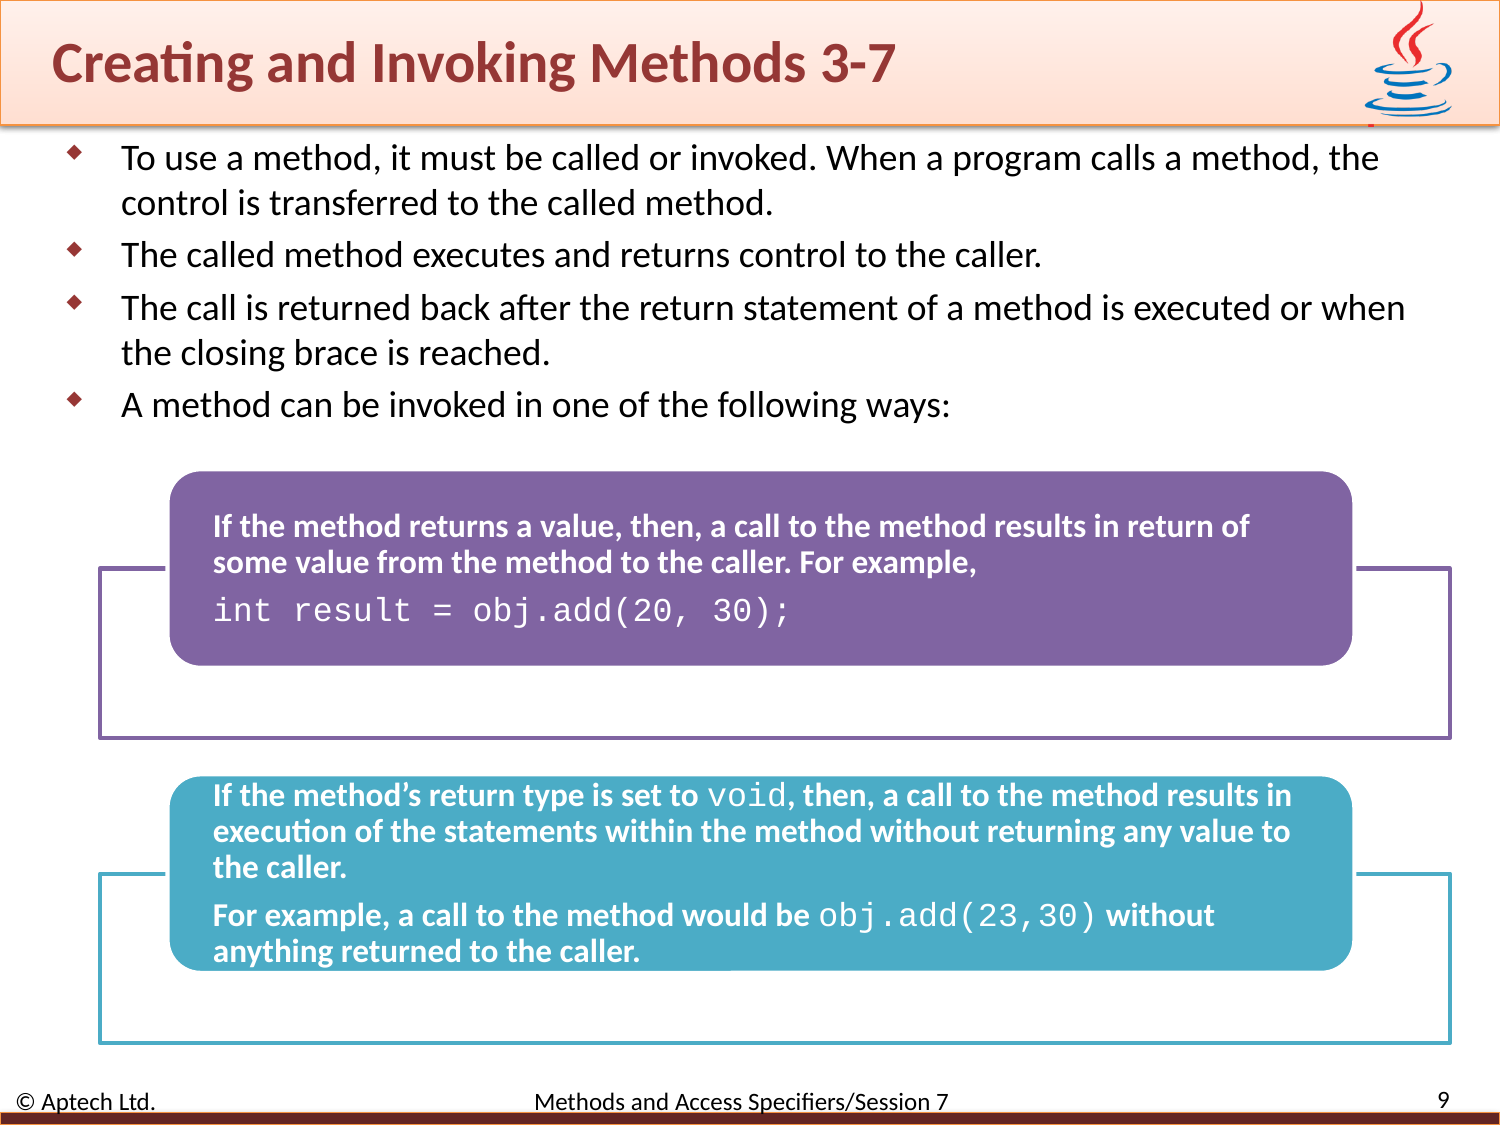

# Creating and Invoking Methods 3-7
To use a method, it must be called or invoked. When a program calls a method, the control is transferred to the called method.
The called method executes and returns control to the caller.
The call is returned back after the return statement of a method is executed or when the closing brace is reached.
A method can be invoked in one of the following ways:
If the method returns a value, then, a call to the method results in return of some value from the method to the caller. For example,
int result = obj.add(20, 30);
If the method’s return type is set to void, then, a call to the method results in execution of the statements within the method without returning any value to the caller.
For example, a call to the method would be obj.add(23,30) without anything returned to the caller.
9
© Aptech Ltd.                                                                  Methods and Access Specifiers/Session 7